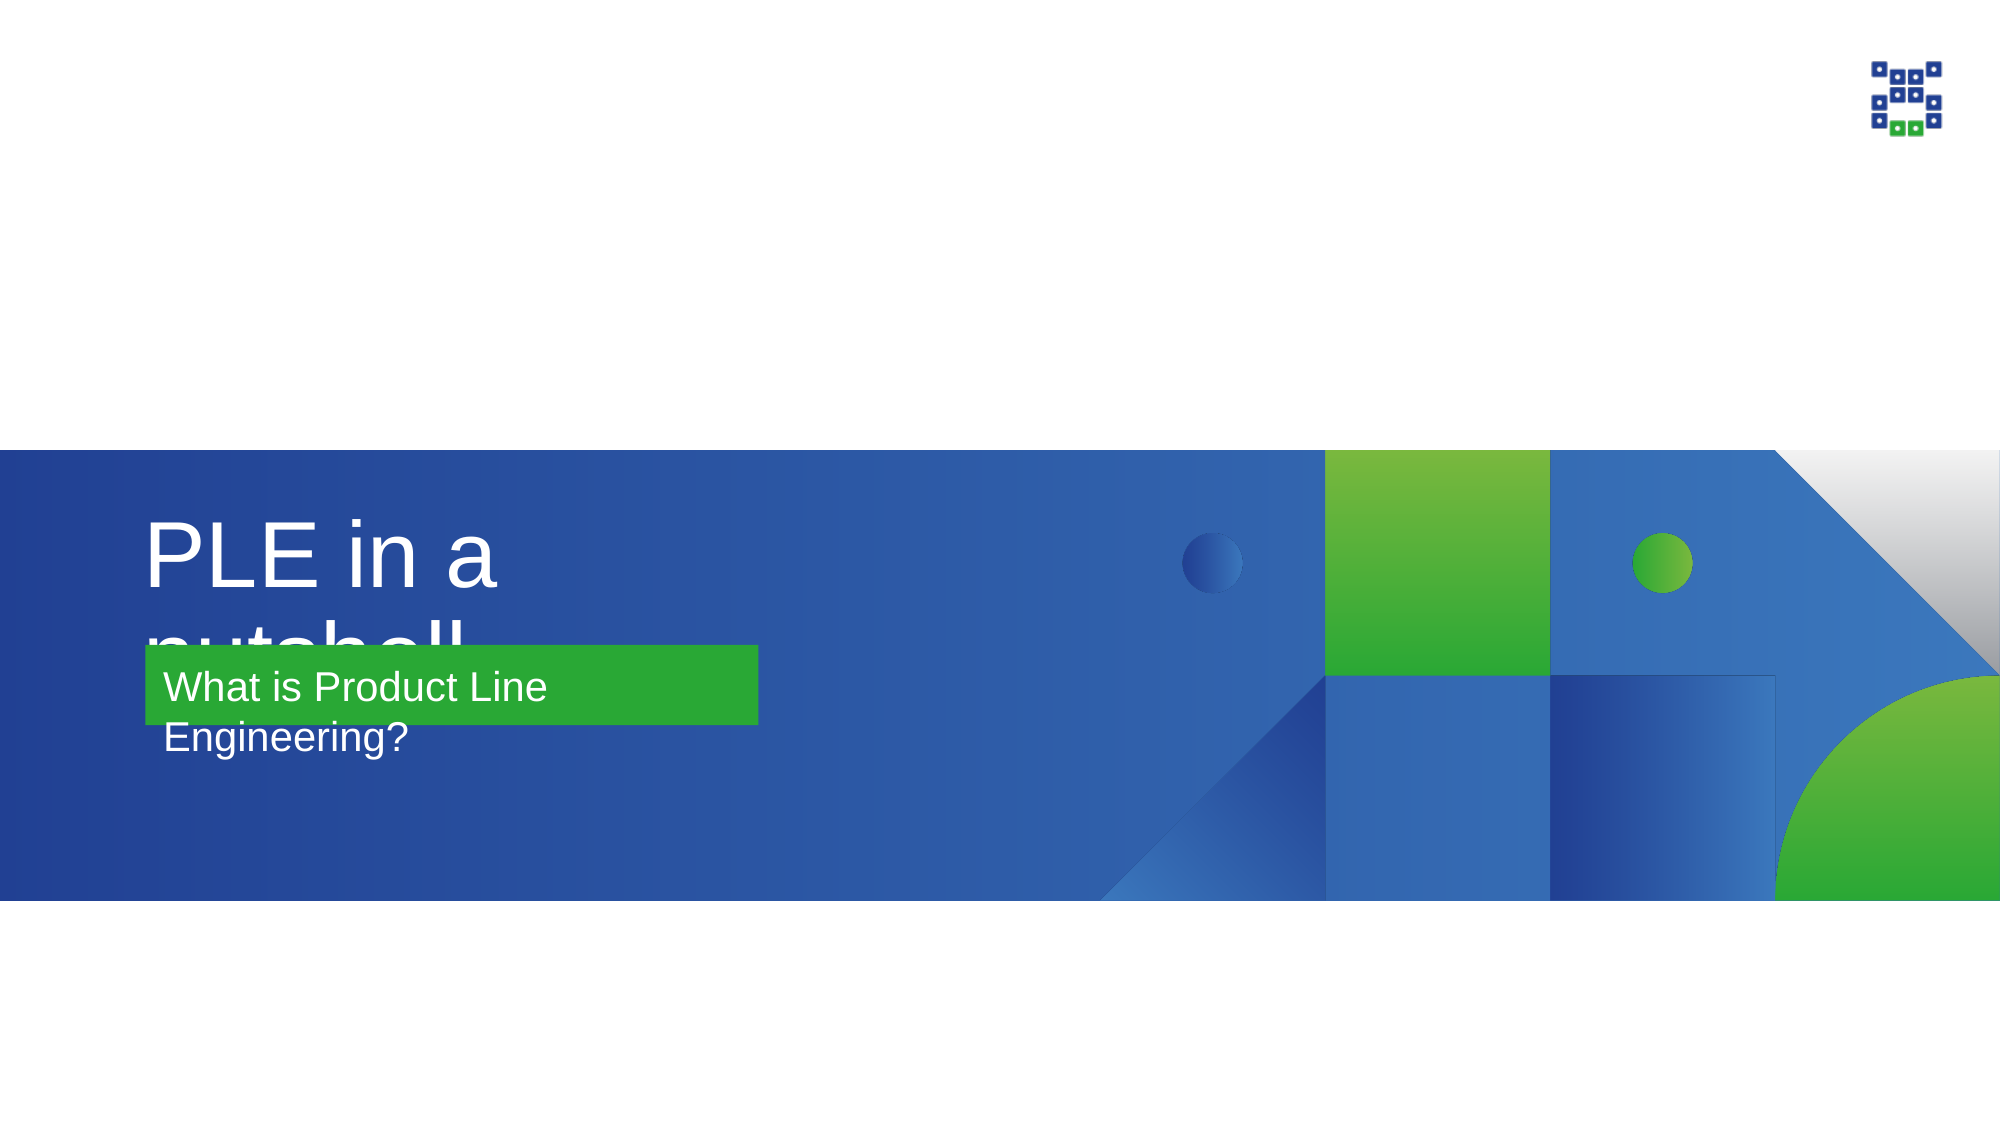

# PLE in a nutshell
What is Product Line Engineering?
5